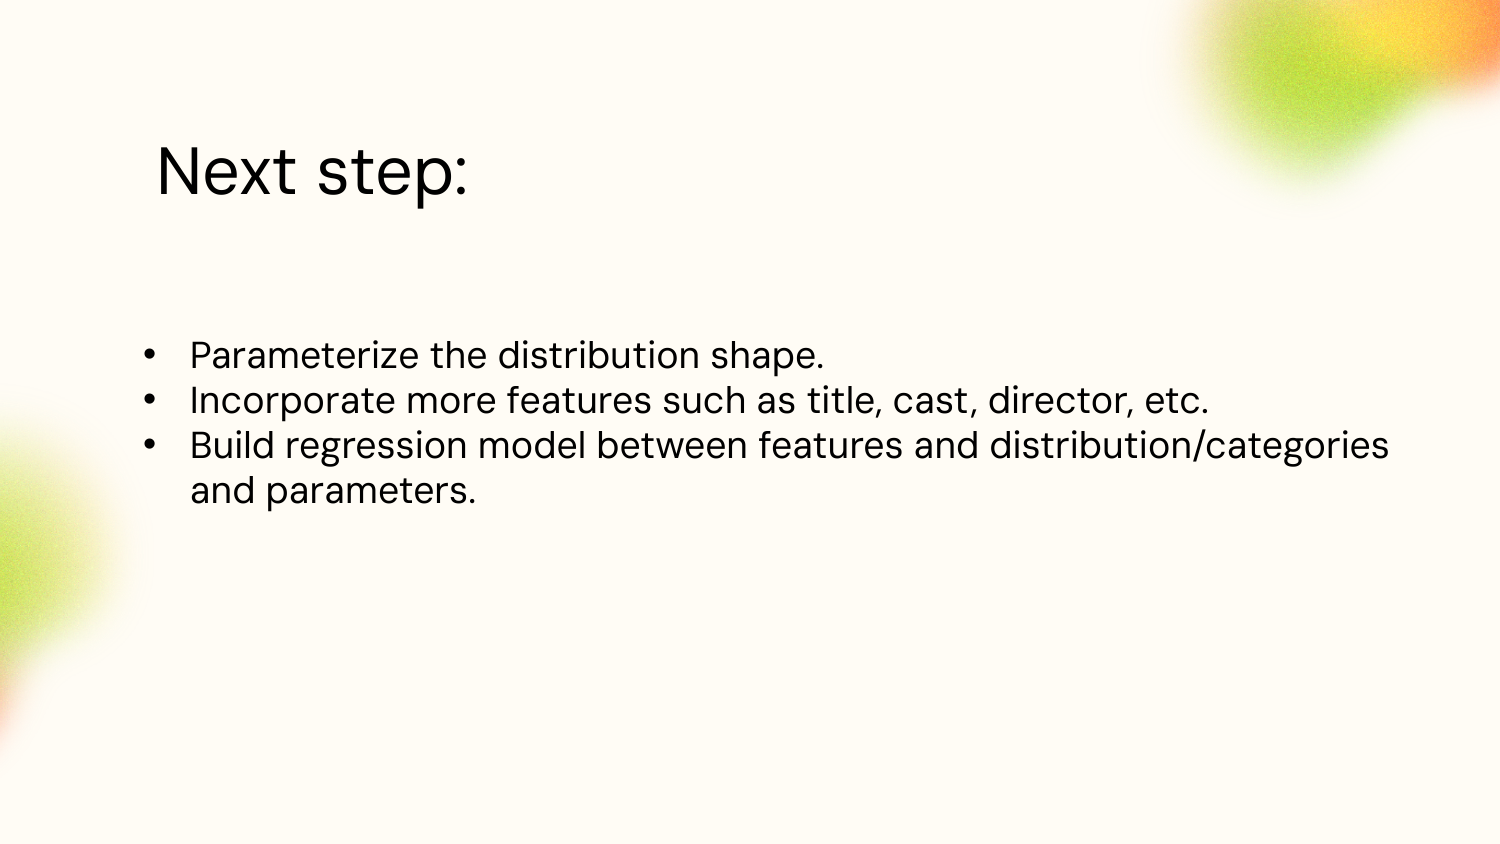

Next step:
Parameterize the distribution shape.
Incorporate more features such as title, cast, director, etc.
Build regression model between features and distribution/categories and parameters.